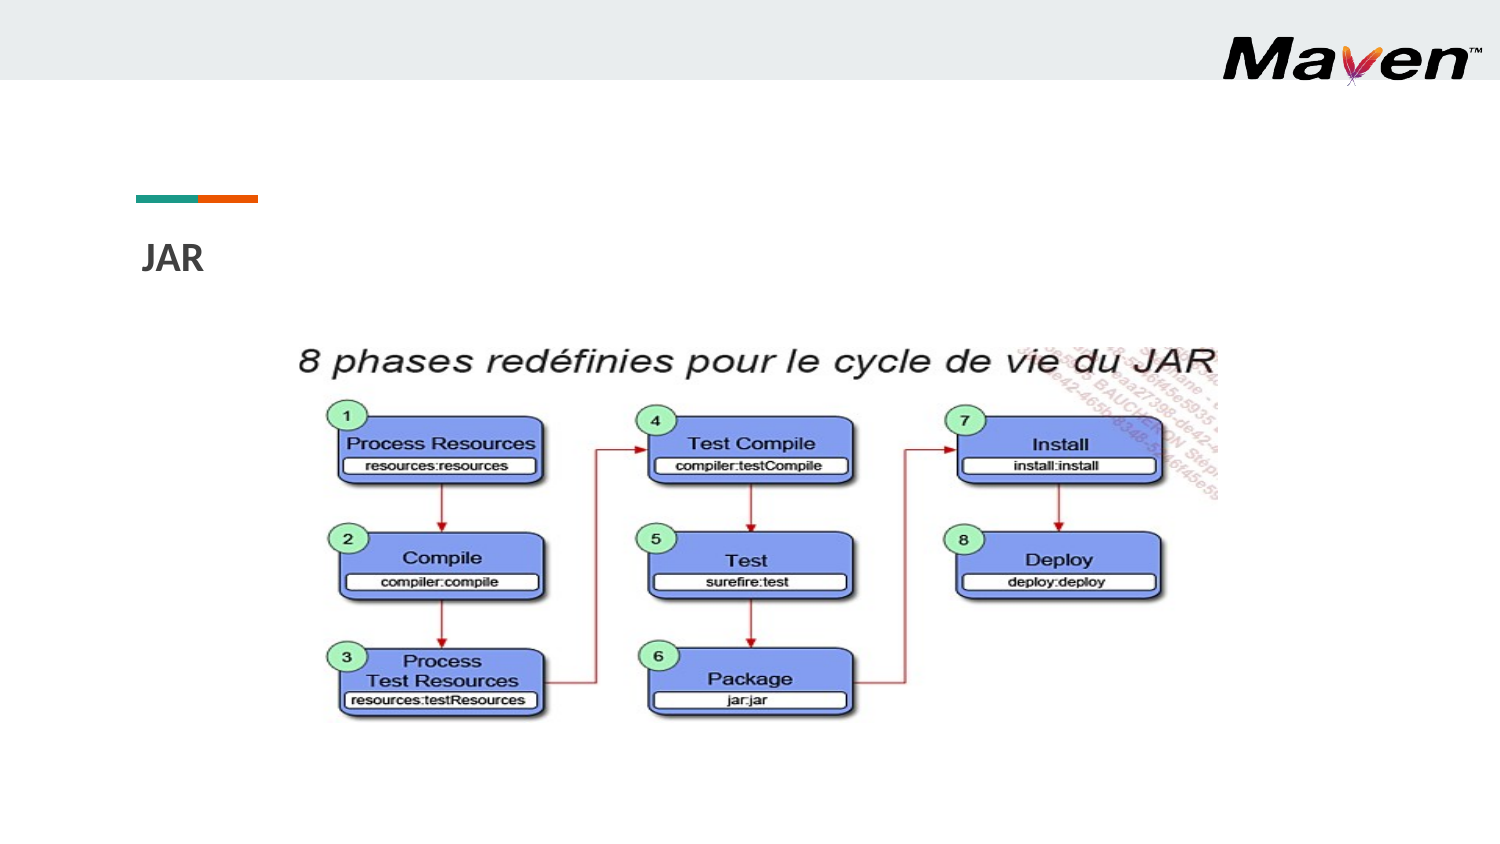

JAR
# Cycle de vie par défaut pour  JAR